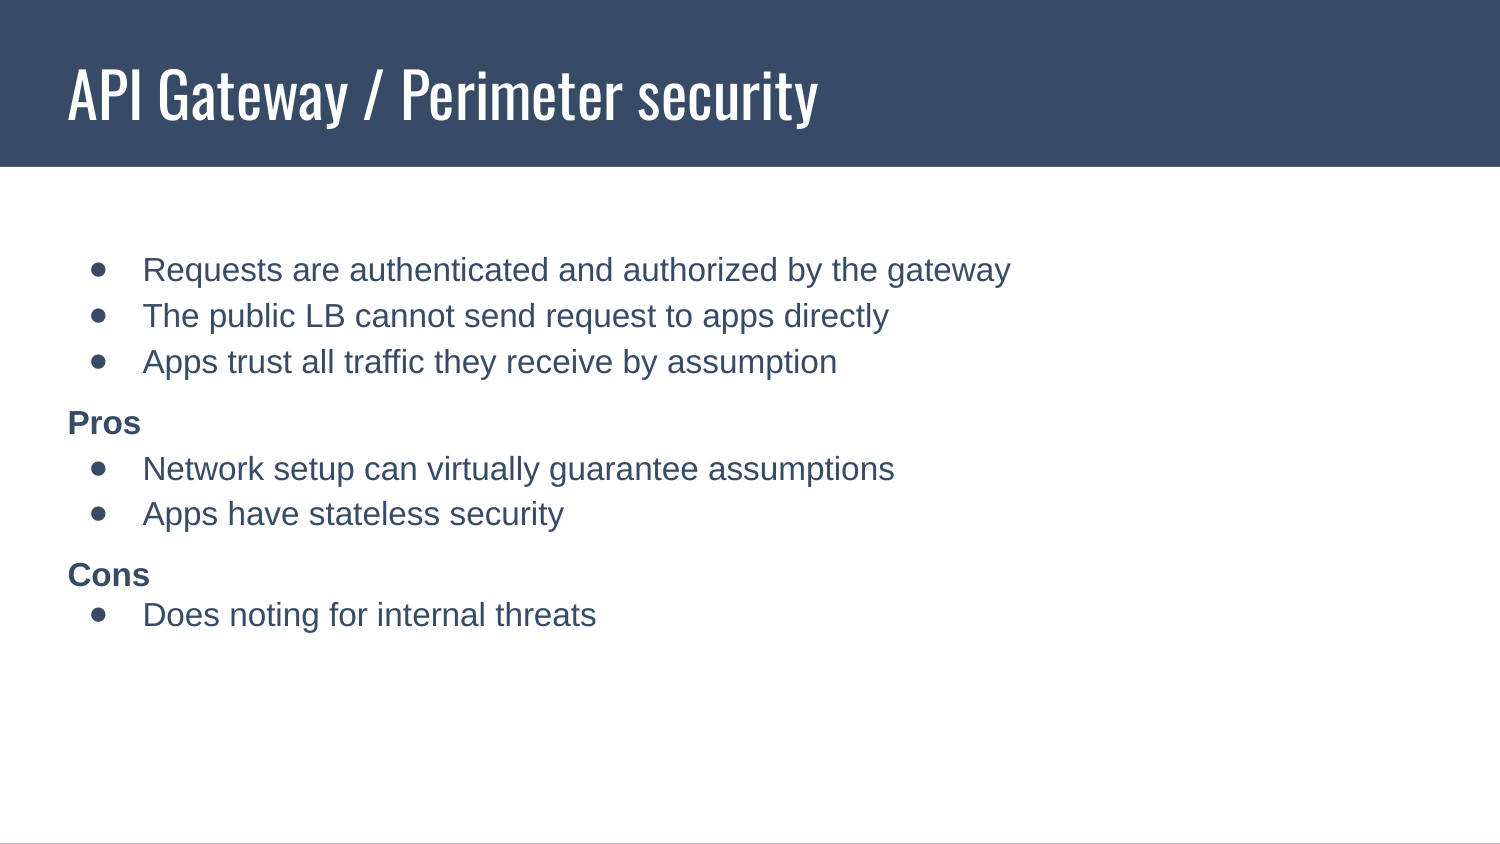

# API Gateway / Perimeter security

Requests are authenticated and authorized by the gateway
The public LB cannot send request to apps directly
Apps trust all traffic they receive by assumption
Pros
Network setup can virtually guarantee assumptions
Apps have stateless security
Cons
Does noting for internal threats